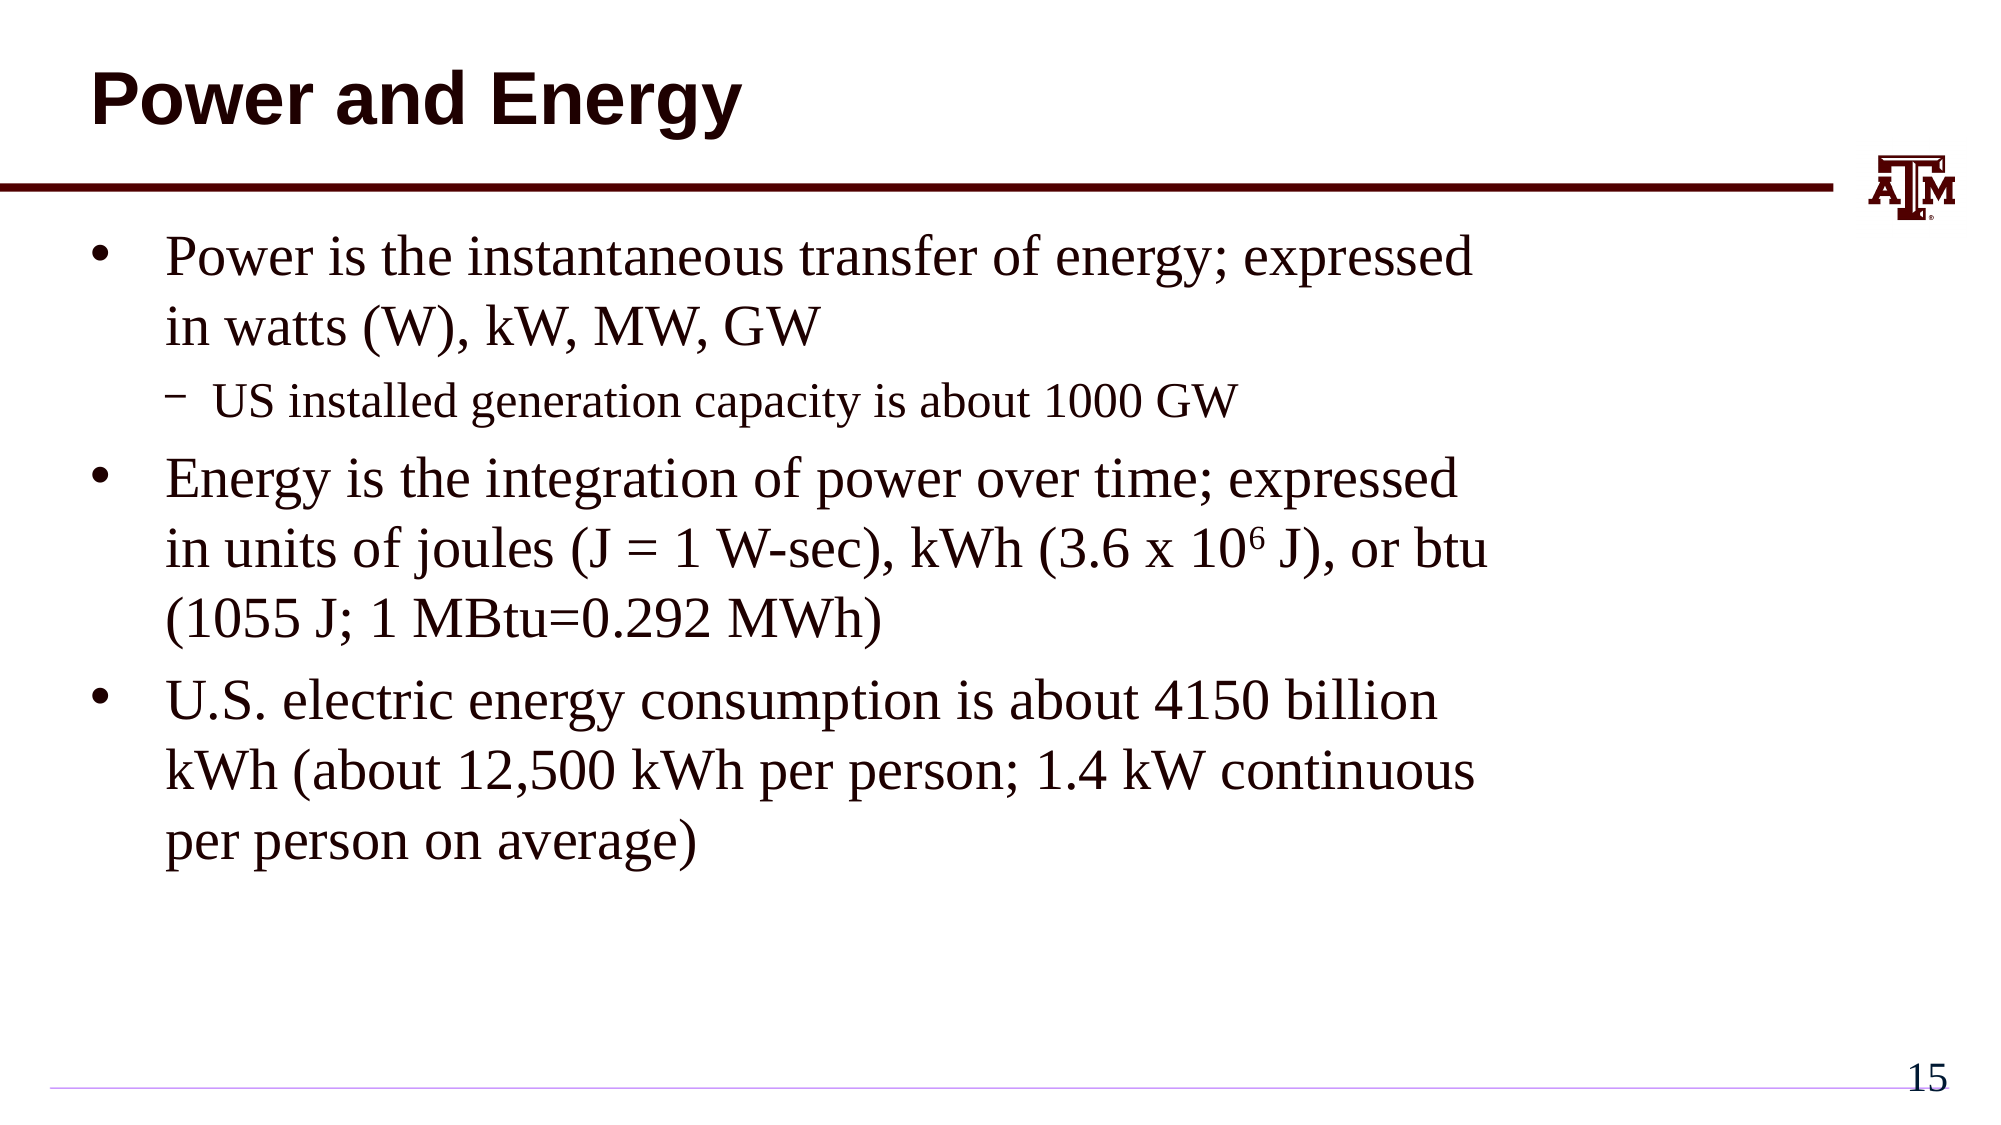

# Power and Energy
Power is the instantaneous transfer of energy; expressed in watts (W), kW, MW, GW
US installed generation capacity is about 1000 GW
Energy is the integration of power over time; expressed in units of joules (J = 1 W-sec), kWh (3.6 x 106 J), or btu (1055 J; 1 MBtu=0.292 MWh)
U.S. electric energy consumption is about 4150 billion kWh (about 12,500 kWh per person; 1.4 kW continuous per person on average)
15